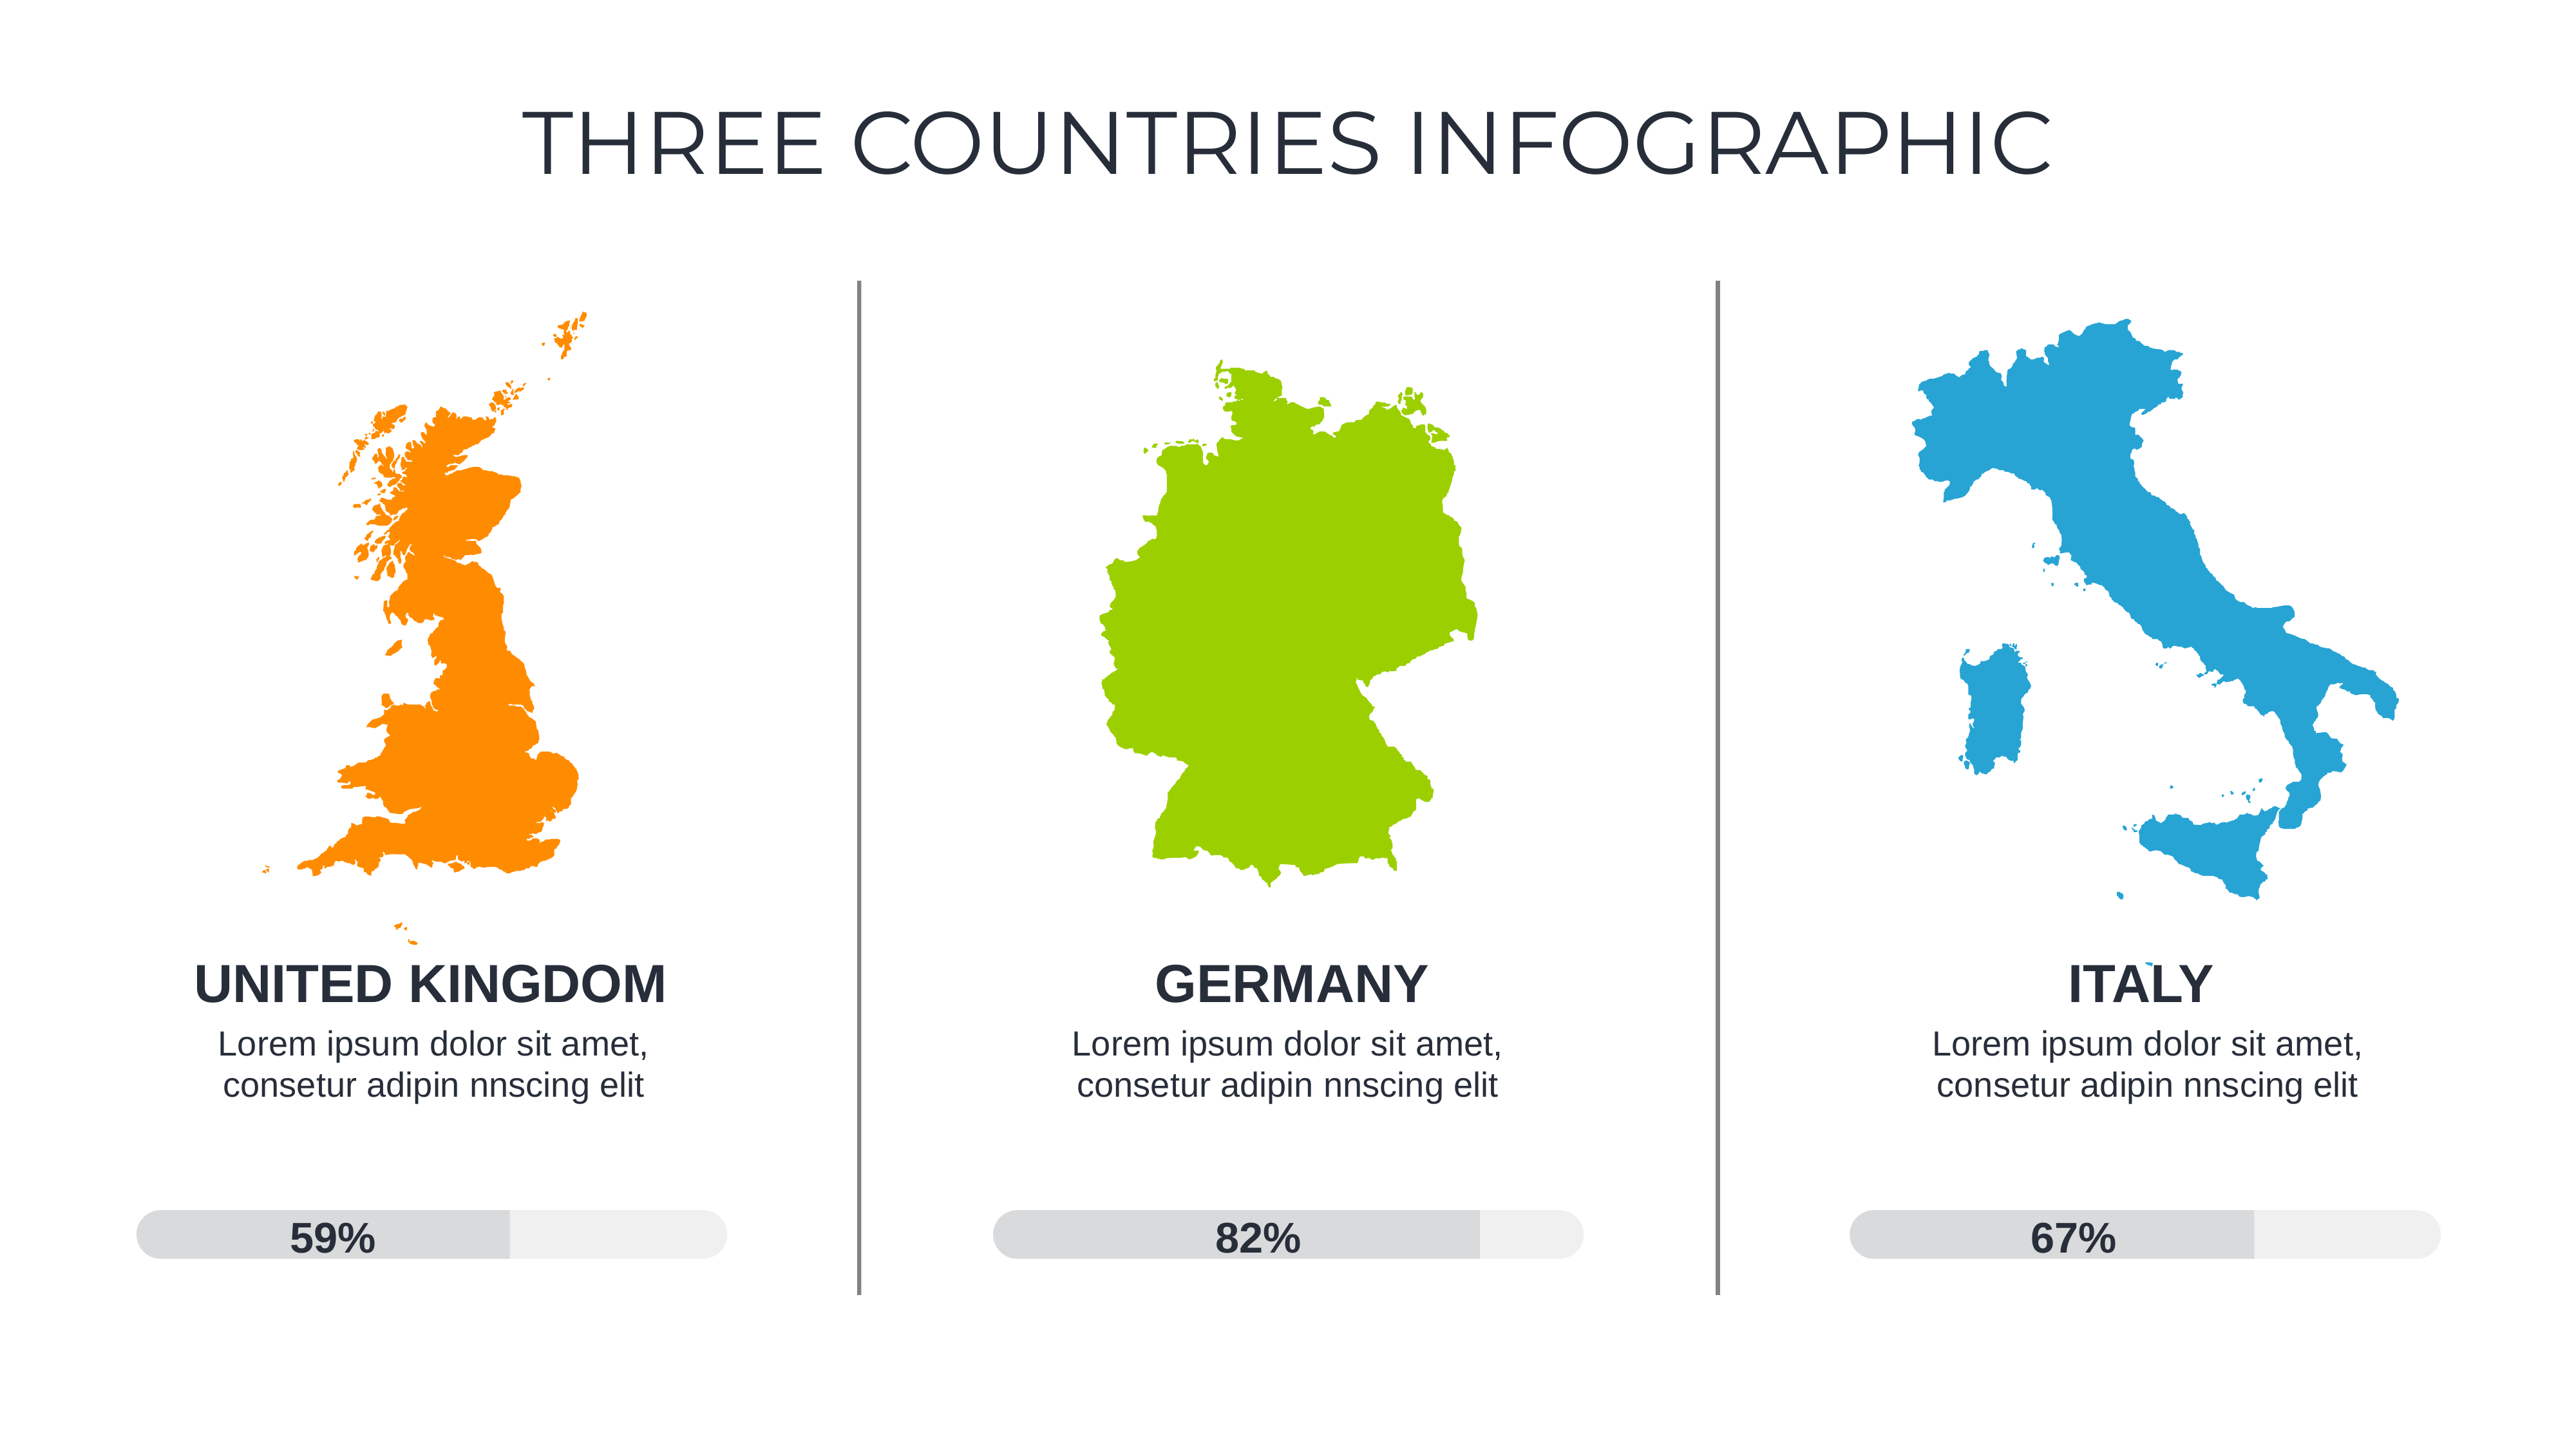

THREE COUNTRIES INFOGRAPHIC

UNITED KINGDOM
GERMANY
ITALY
Lorem ipsum dolor sit amet, consetur adipin nnscing elit
Lorem ipsum dolor sit amet, consetur adipin nnscing elit
Lorem ipsum dolor sit amet, consetur adipin nnscing elit

59%

82%

67%